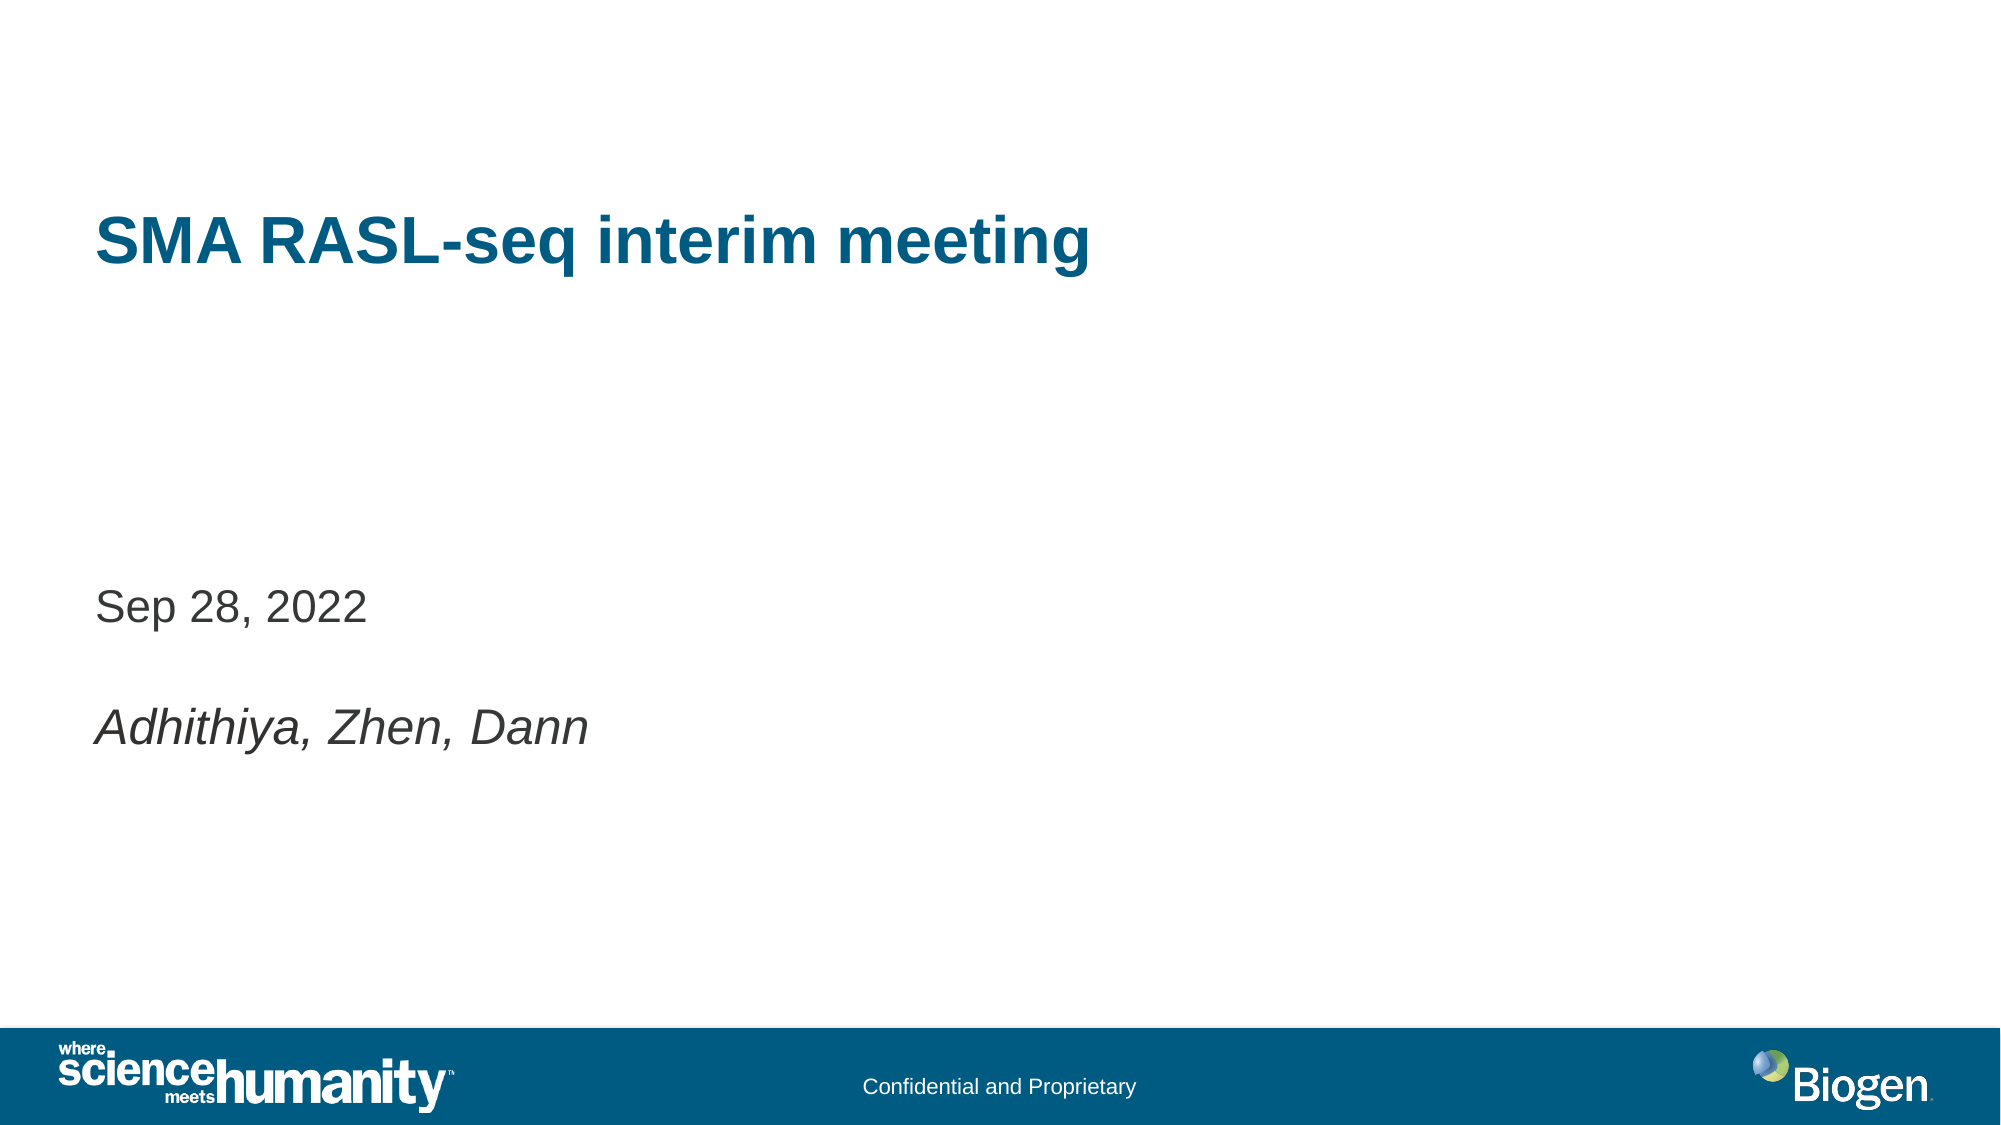

SMA RASL-seq interim meeting

Sep 28, 2022

Adhithiya, Zhen, Dann